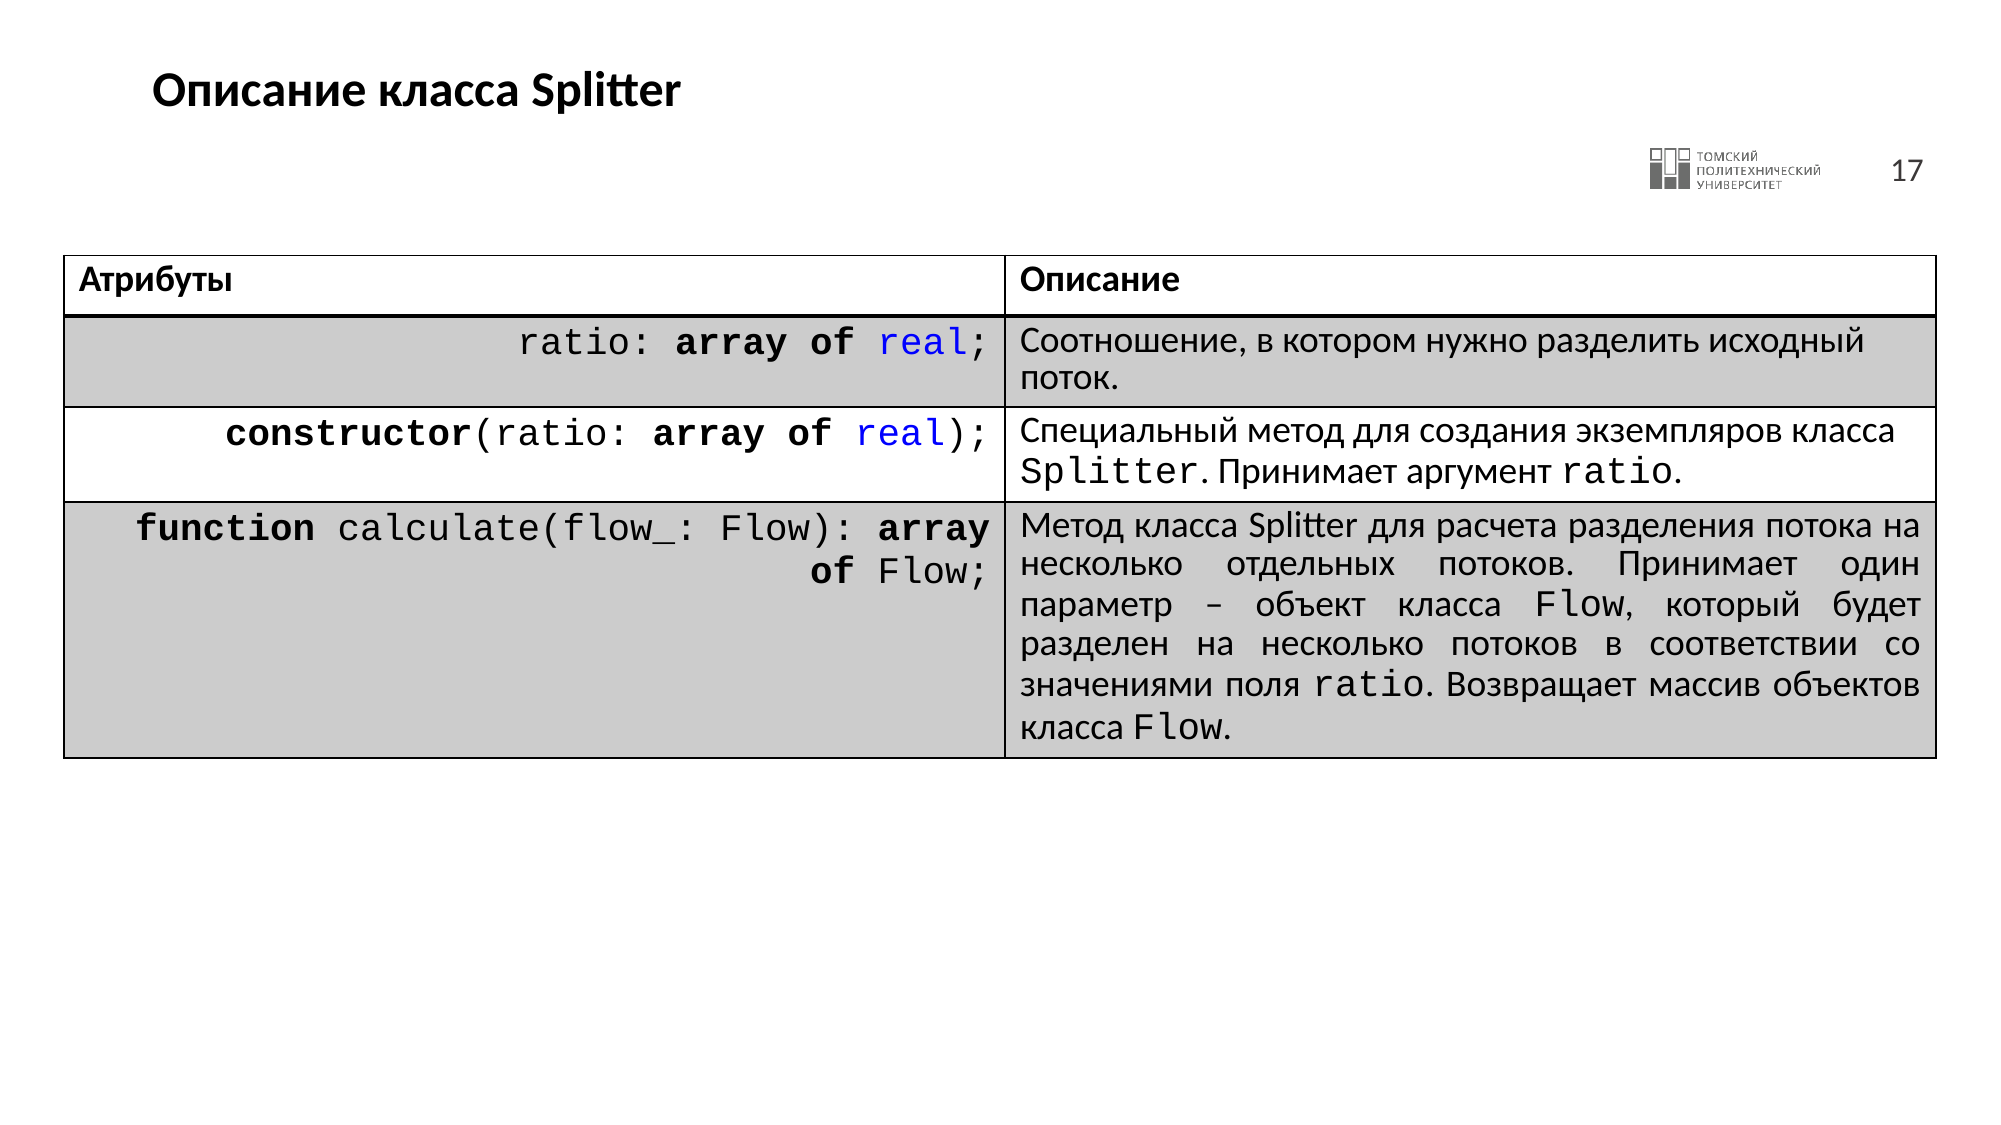

# Описание класса Splitter
| Атрибуты | Описание |
| --- | --- |
| ratio: array of real; | Соотношение, в котором нужно разделить исходный поток. |
| constructor(ratio: array of real); | Специальный метод для создания экземпляров класса Splitter. Принимает аргумент ratio. |
| function calculate(flow\_: Flow): array of Flow; | Метод класса Splitter для расчета разделения потока на несколько отдельных потоков. Принимает один параметр – объект класса Flow, который будет разделен на несколько потоков в соответствии со значениями поля ratio. Возвращает массив объектов класса Flow. |